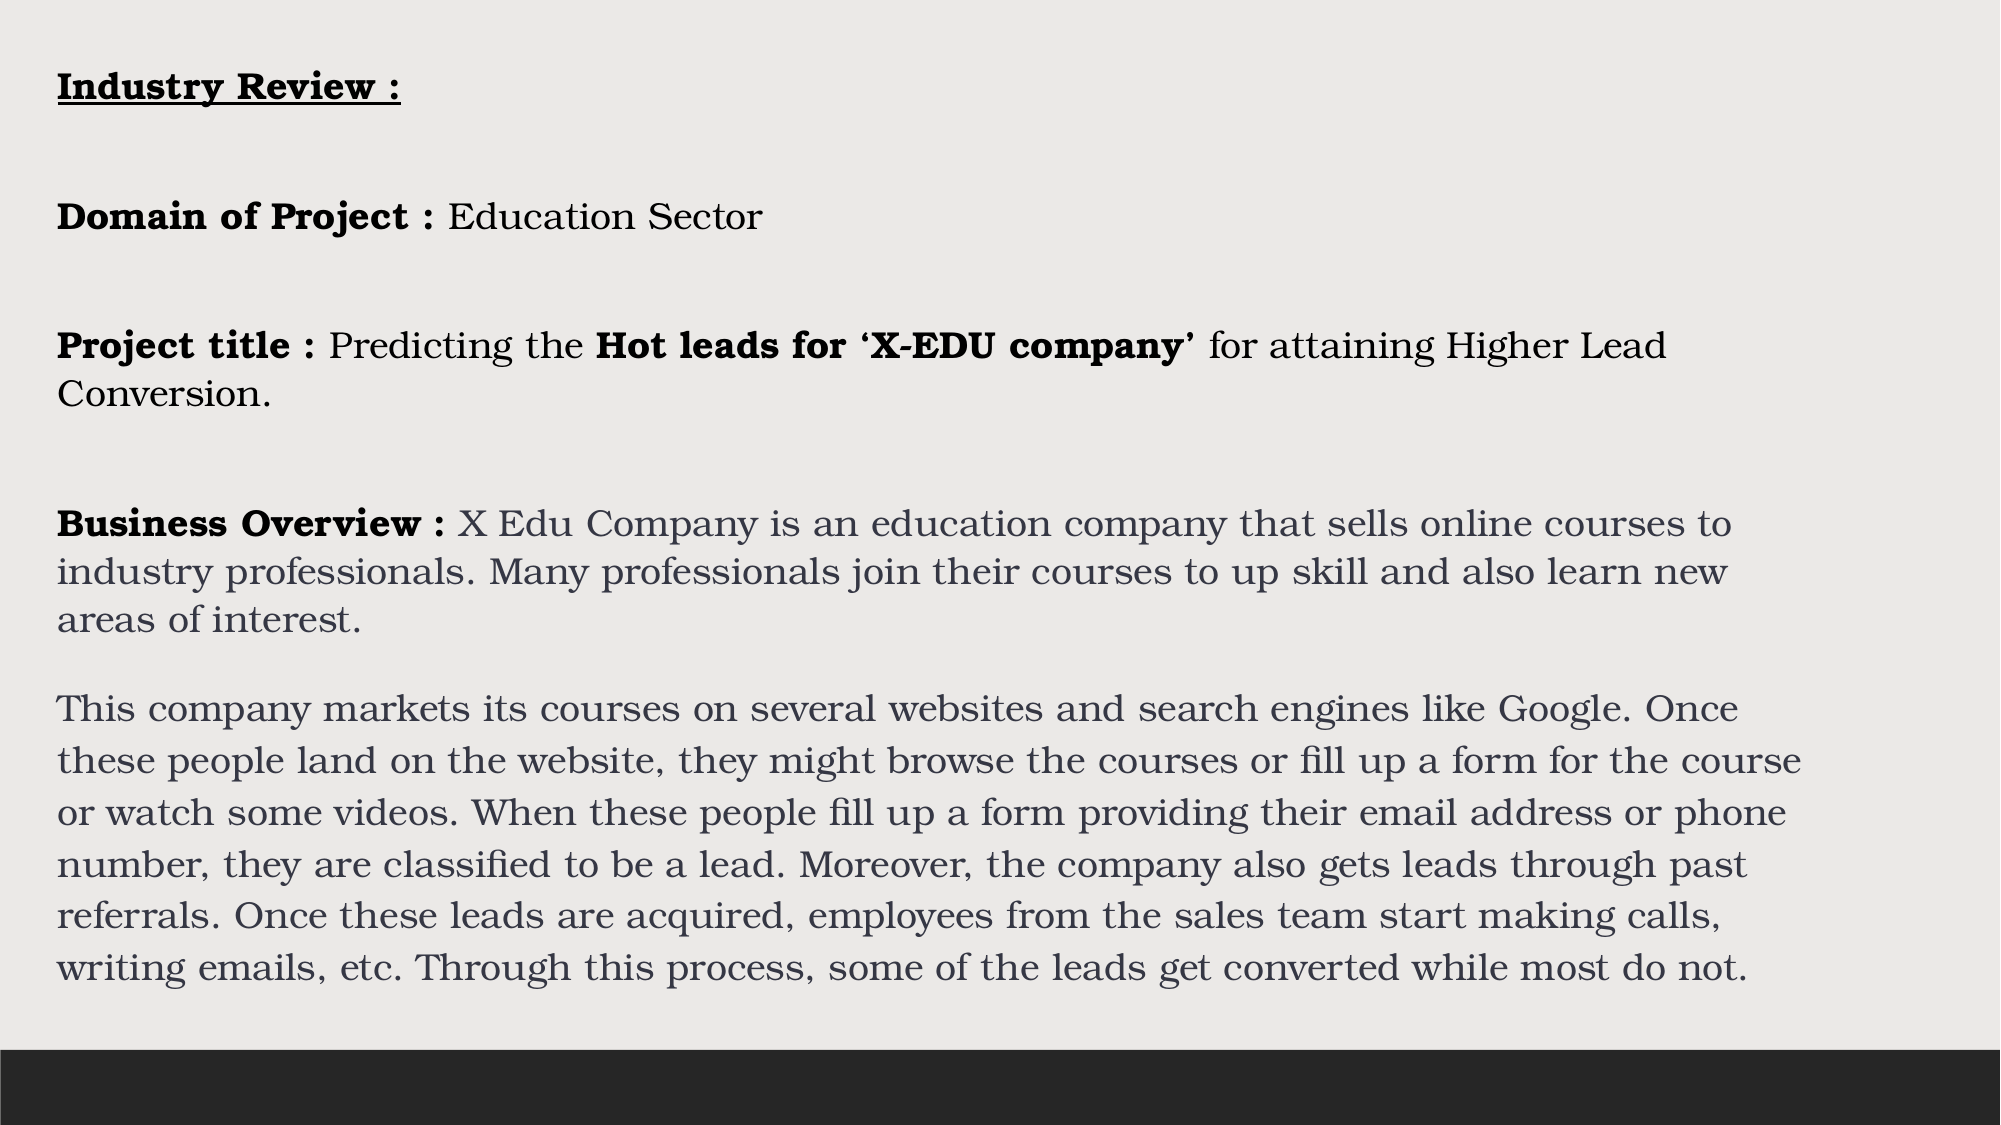

Industry Review :

Domain of Project : Education Sector

Project title : Predicting the Hot leads for ‘X-EDU company’ for attaining Higher Lead Conversion.

Business Overview : X Edu Company is an education company that sells online courses to industry professionals. Many professionals join their courses to up skill and also learn new areas of interest.
This company markets its courses on several websites and search engines like Google. Once these people land on the website, they might browse the courses or fill up a form for the course or watch some videos. When these people fill up a form providing their email address or phone number, they are classified to be a lead. Moreover, the company also gets leads through past referrals. Once these leads are acquired, employees from the sales team start making calls, writing emails, etc. Through this process, some of the leads get converted while most do not.